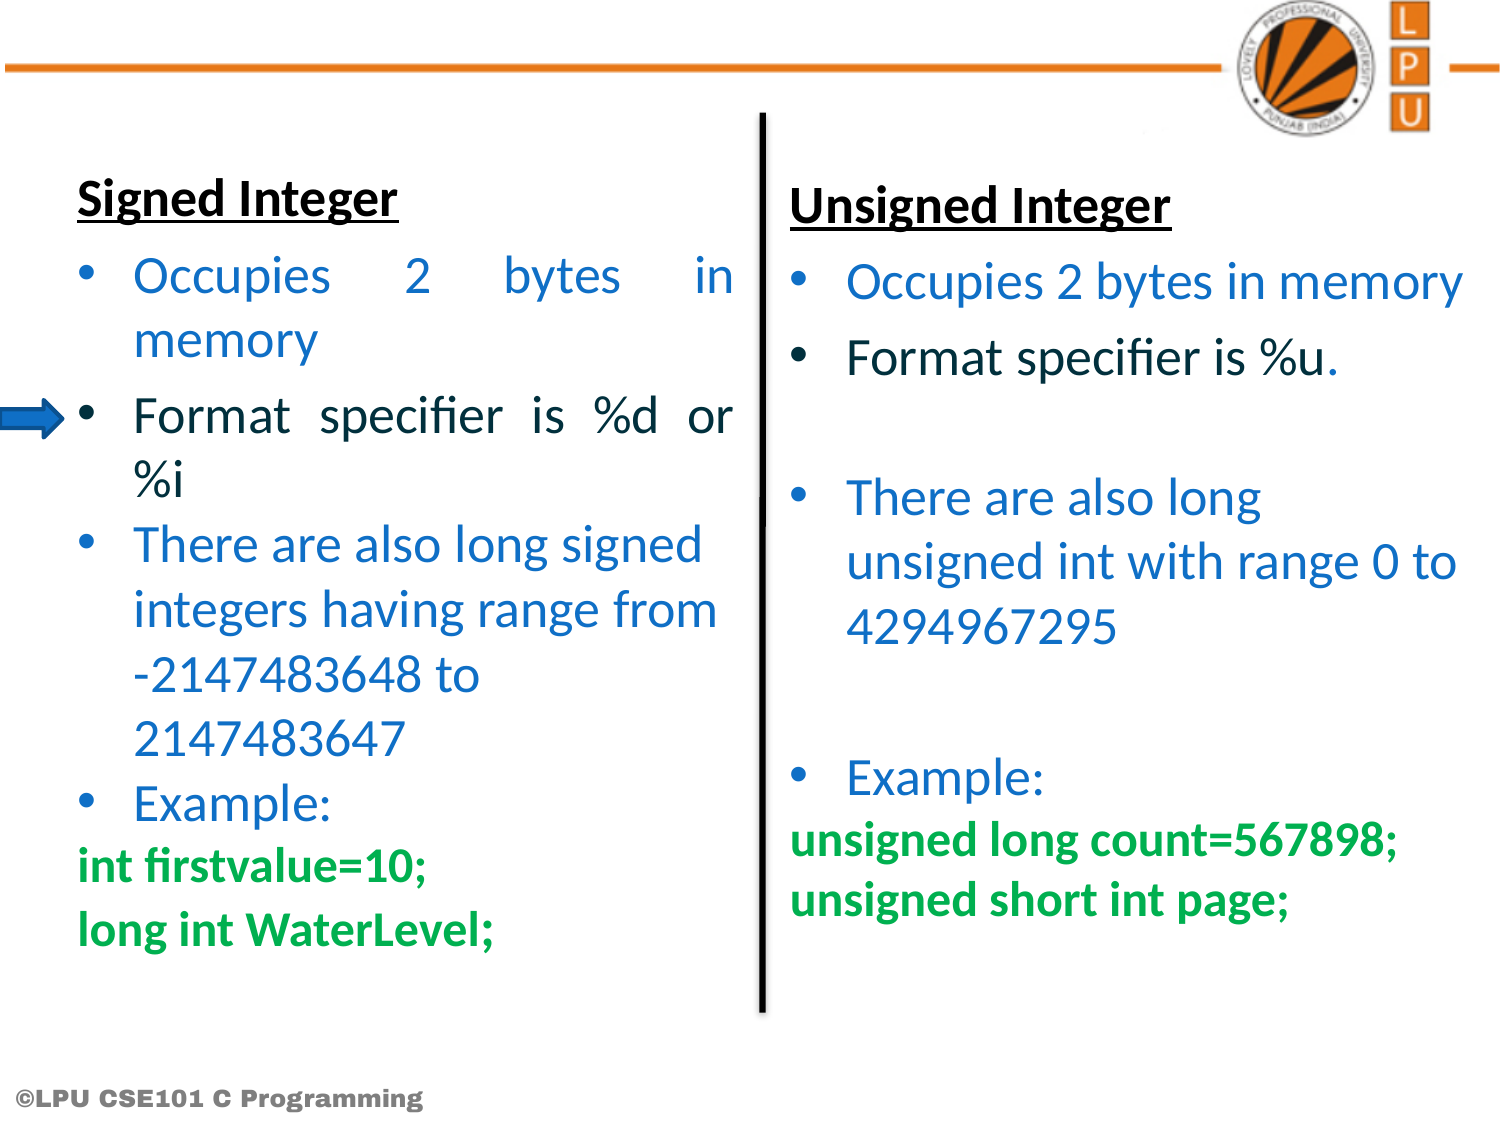

Signed Integer
Occupies 2 bytes in memory
Format specifier is %d or %i
There are also long signed integers having range from -2147483648 to 2147483647
Example:
int firstvalue=10;
long int WaterLevel;
Unsigned Integer
Occupies 2 bytes in memory
Format specifier is %u.

There are also long  unsigned int with range 0 to 4294967295

Example:
unsigned long count=567898;
unsigned short int page;